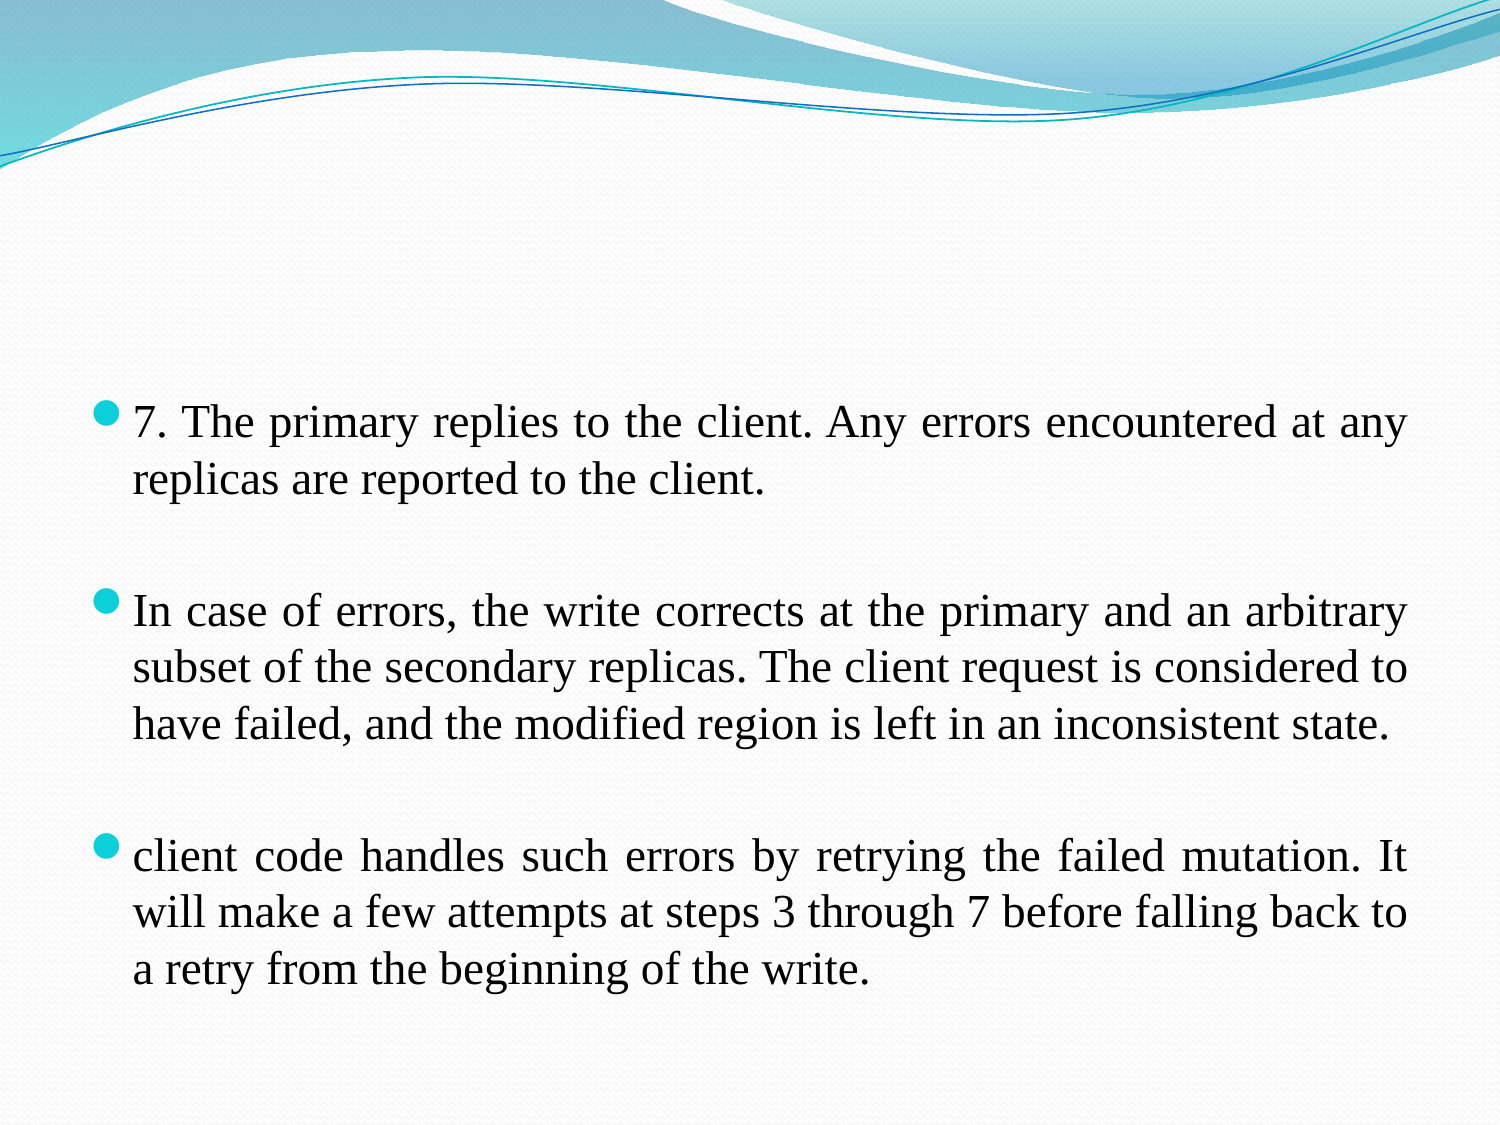

#

7. The primary replies to the client. Any errors encountered at any replicas are reported to the client.

In case of errors, the write corrects at the primary and an arbitrary subset of the secondary replicas. The client request is considered to have failed, and the modified region is left in an inconsistent state.

client code handles such errors by retrying the failed mutation. It will make a few attempts at steps 3 through 7 before falling back to a retry from the beginning of the write.